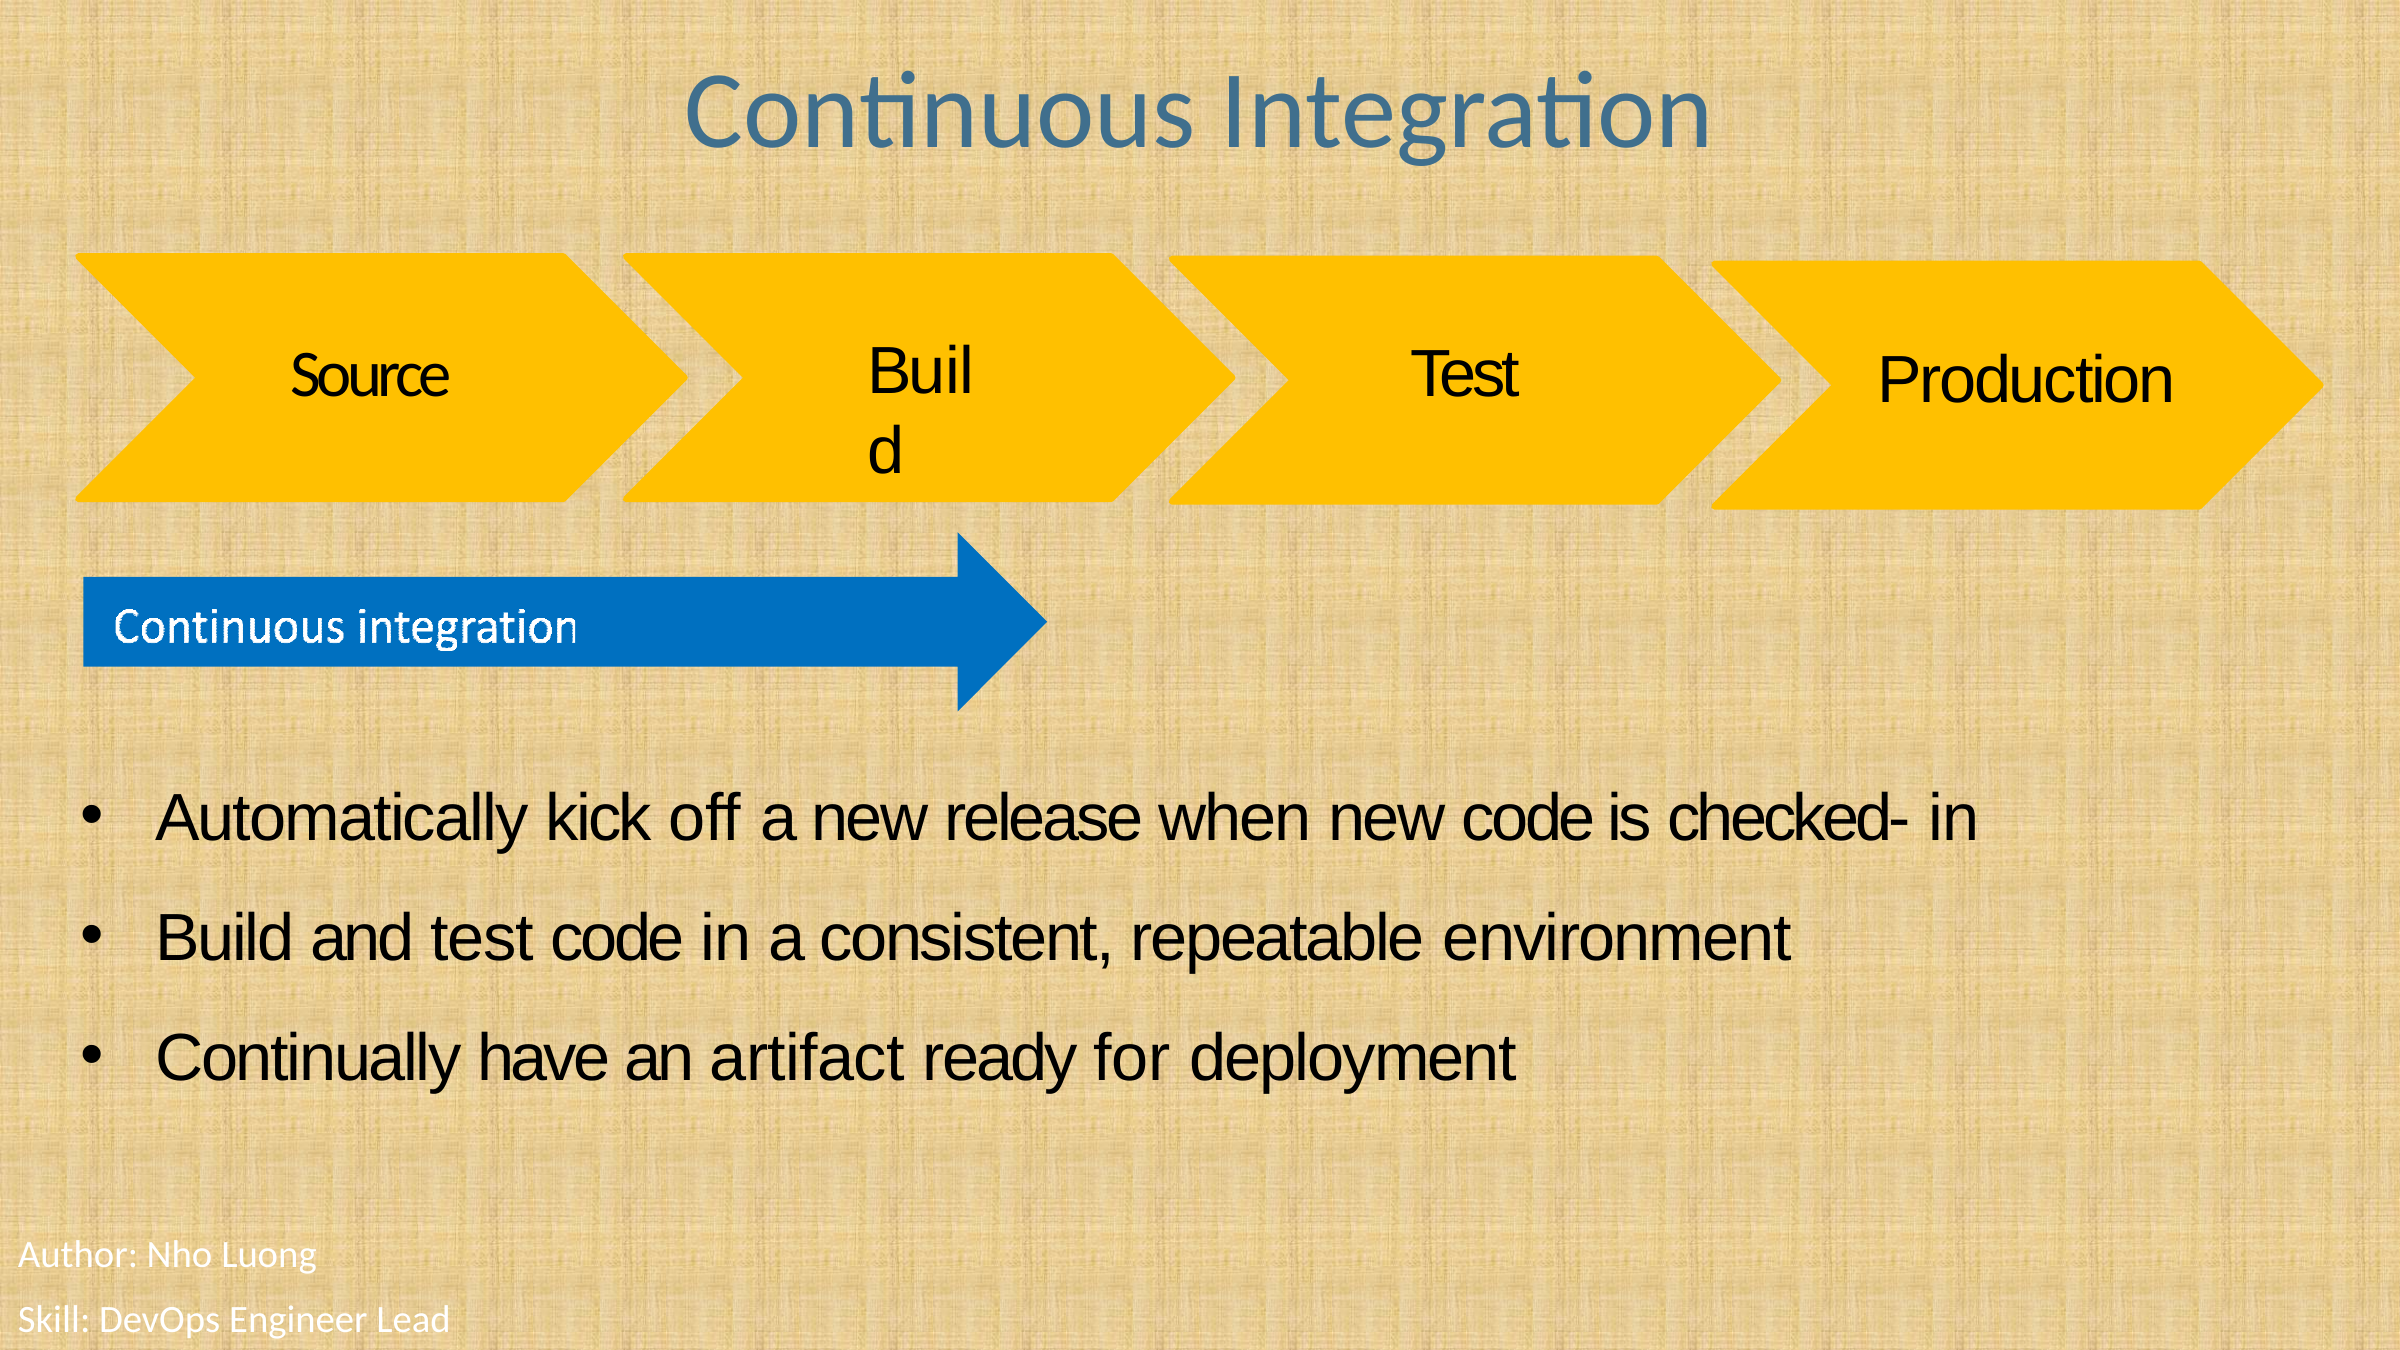

Continuous Integration

Build
Source
Test
Production

Automatically kick off a new release when new code is checked- in
Build and test code in a consistent, repeatable environment
Continually have an artifact ready for deployment
Author: Nho Luong
Skill: DevOps Engineer Lead